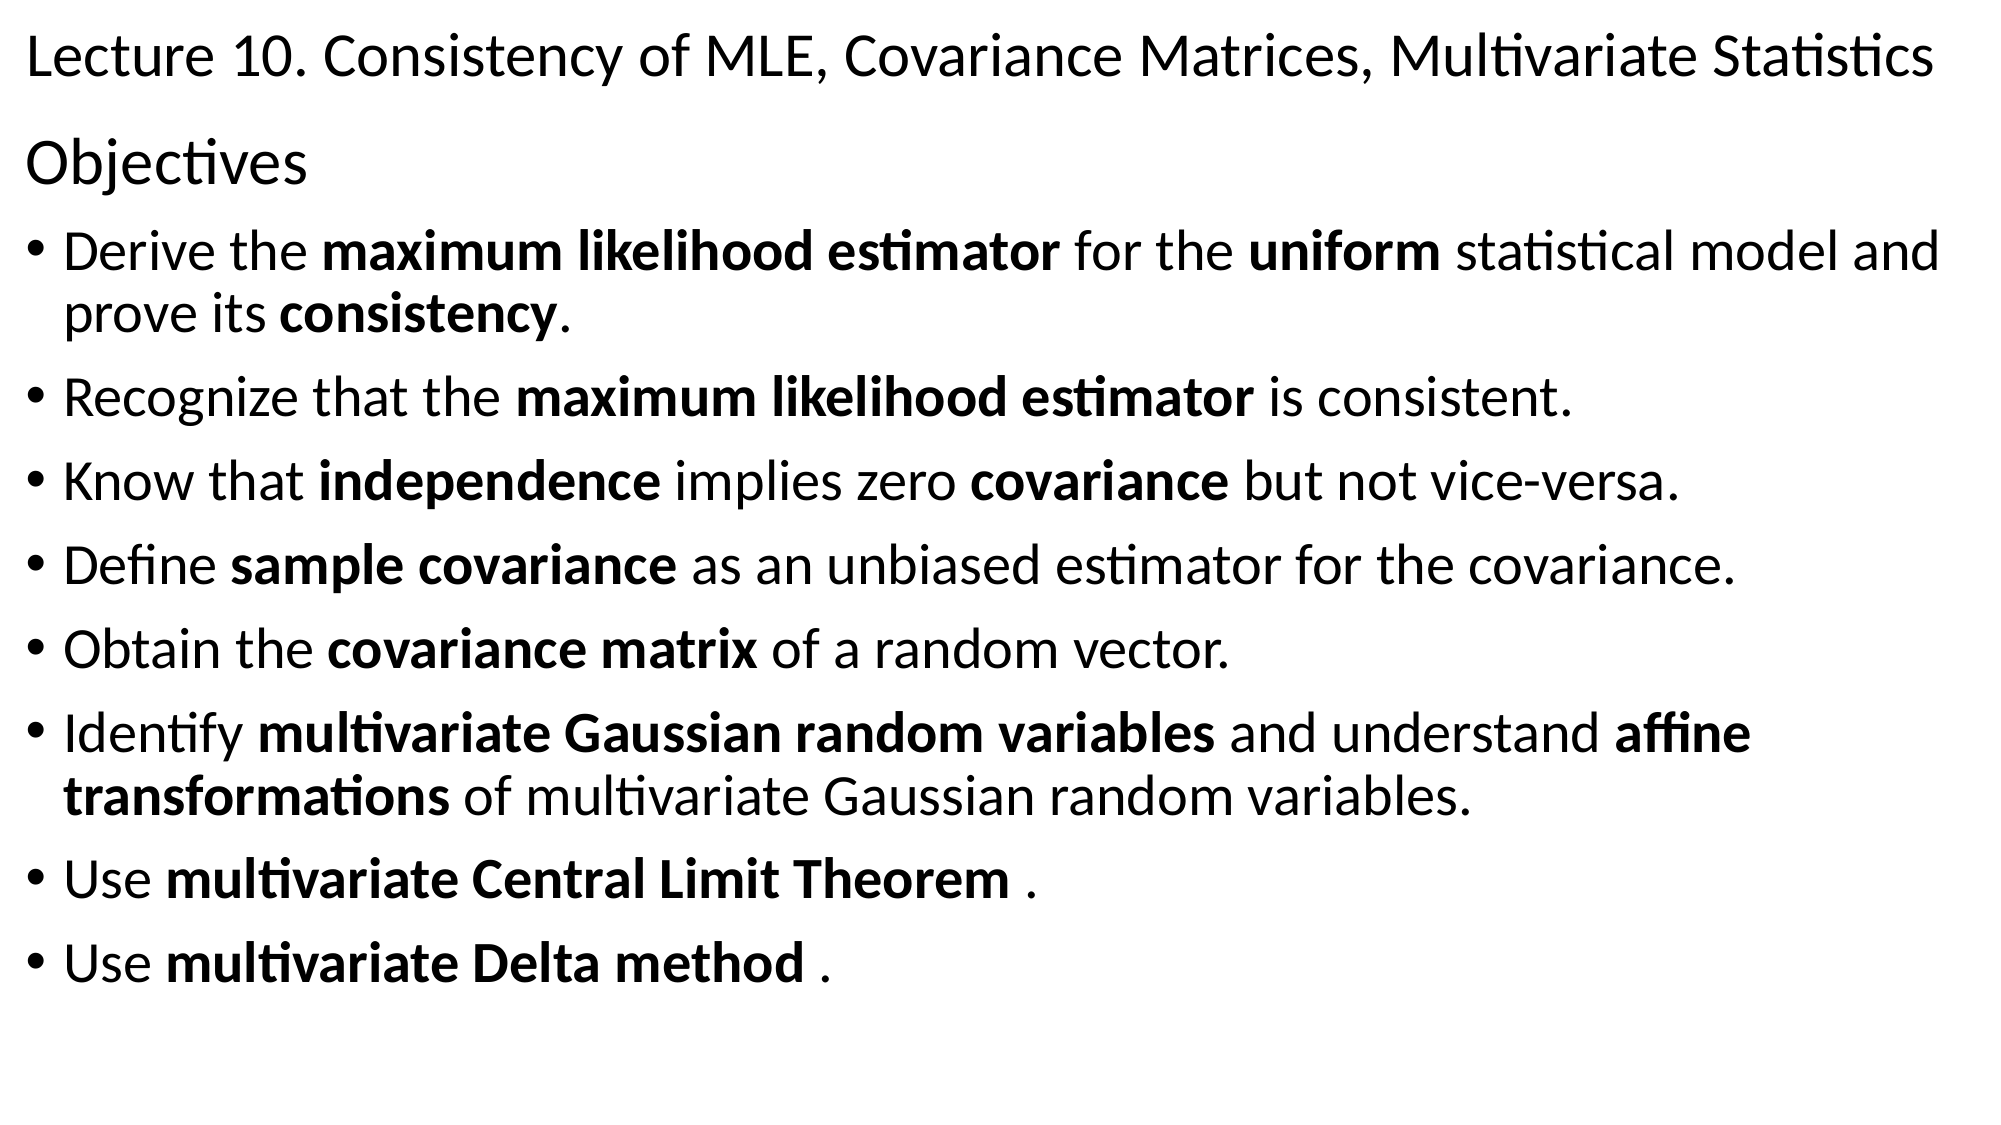

# Lecture 10. Consistency of MLE, Covariance Matrices, Multivariate Statistics
Objectives
Derive the maximum likelihood estimator for the uniform statistical model and prove its consistency.
Recognize that the maximum likelihood estimator is consistent.
Know that independence implies zero covariance but not vice-versa.
Define sample covariance as an unbiased estimator for the covariance.
Obtain the covariance matrix of a random vector.
Identify multivariate Gaussian random variables and understand affine transformations of multivariate Gaussian random variables.
Use multivariate Central Limit Theorem .
Use multivariate Delta method .